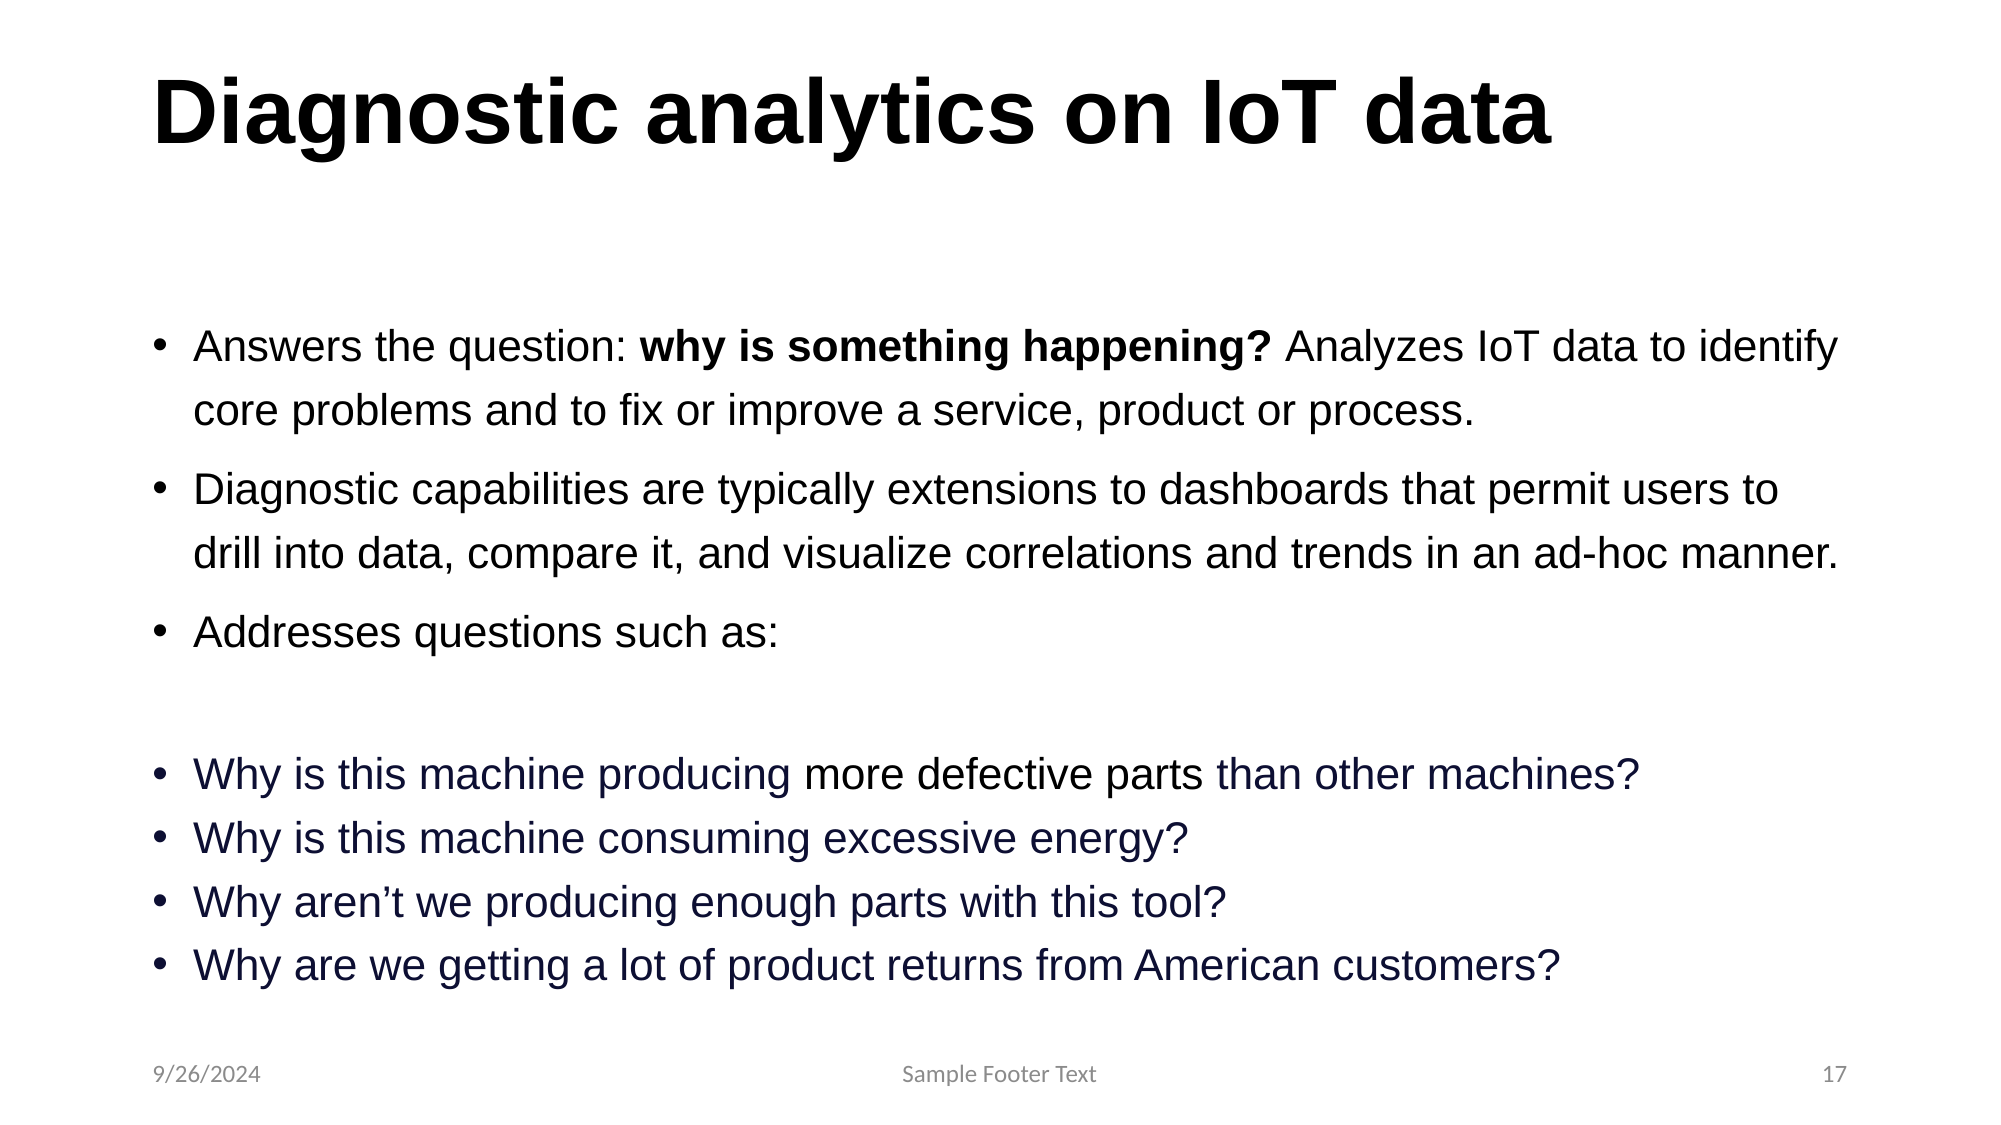

# Diagnostic analytics on IoT data
Answers the question: why is something happening? Analyzes IoT data to identify core problems and to fix or improve a service, product or process.
Diagnostic capabilities are typically extensions to dashboards that permit users to drill into data, compare it, and visualize correlations and trends in an ad-hoc manner.
Addresses questions such as:

Why is this machine producing more defective parts than other machines?
Why is this machine consuming excessive energy?
Why aren’t we producing enough parts with this tool?
Why are we getting a lot of product returns from American customers?

9/26/2024
Sample Footer Text
17